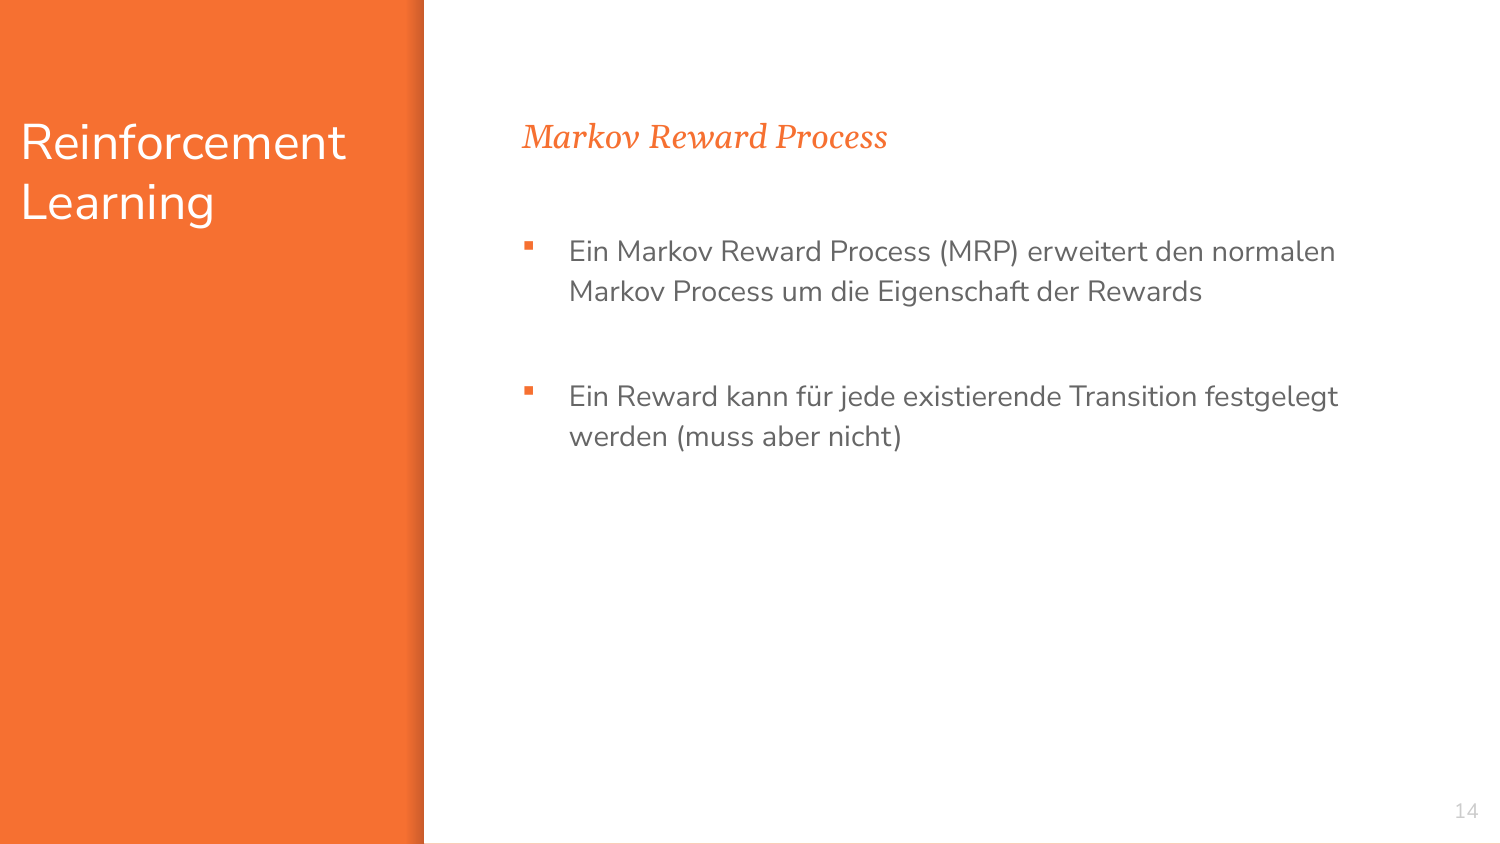

# Reinforcement Learning
Markov Reward Process
Ein Markov Reward Process (MRP) erweitert den normalen Markov Process um die Eigenschaft der Rewards

Ein Reward kann für jede existierende Transition festgelegt werden (muss aber nicht)

14